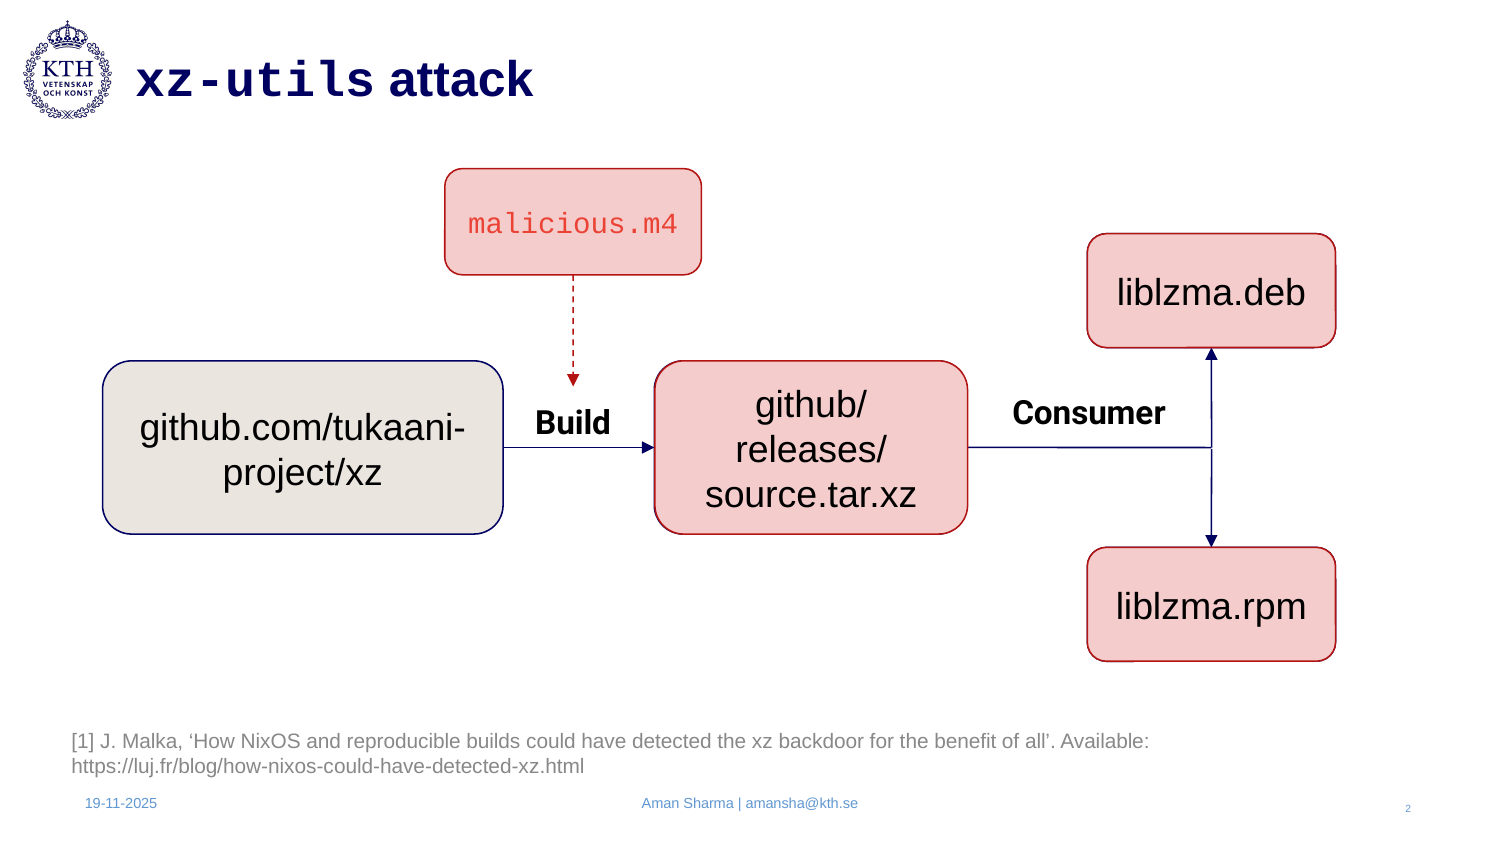

# xz-utils attack
malicious.m4
liblzma.deb
liblzma.deb
github.com/tukaani-project/xz
github/releases/source.tar.xz
github/releases/source.tar.xz
Consumer
Build
liblzma.rpm
liblzma.rpm
[1] J. Malka, ‘How NixOS and reproducible builds could have detected the xz backdoor for the benefit of all’. Available: https://luj.fr/blog/how-nixos-could-have-detected-xz.html

Aman Sharma | amansha@kth.se
19-11-2025
2